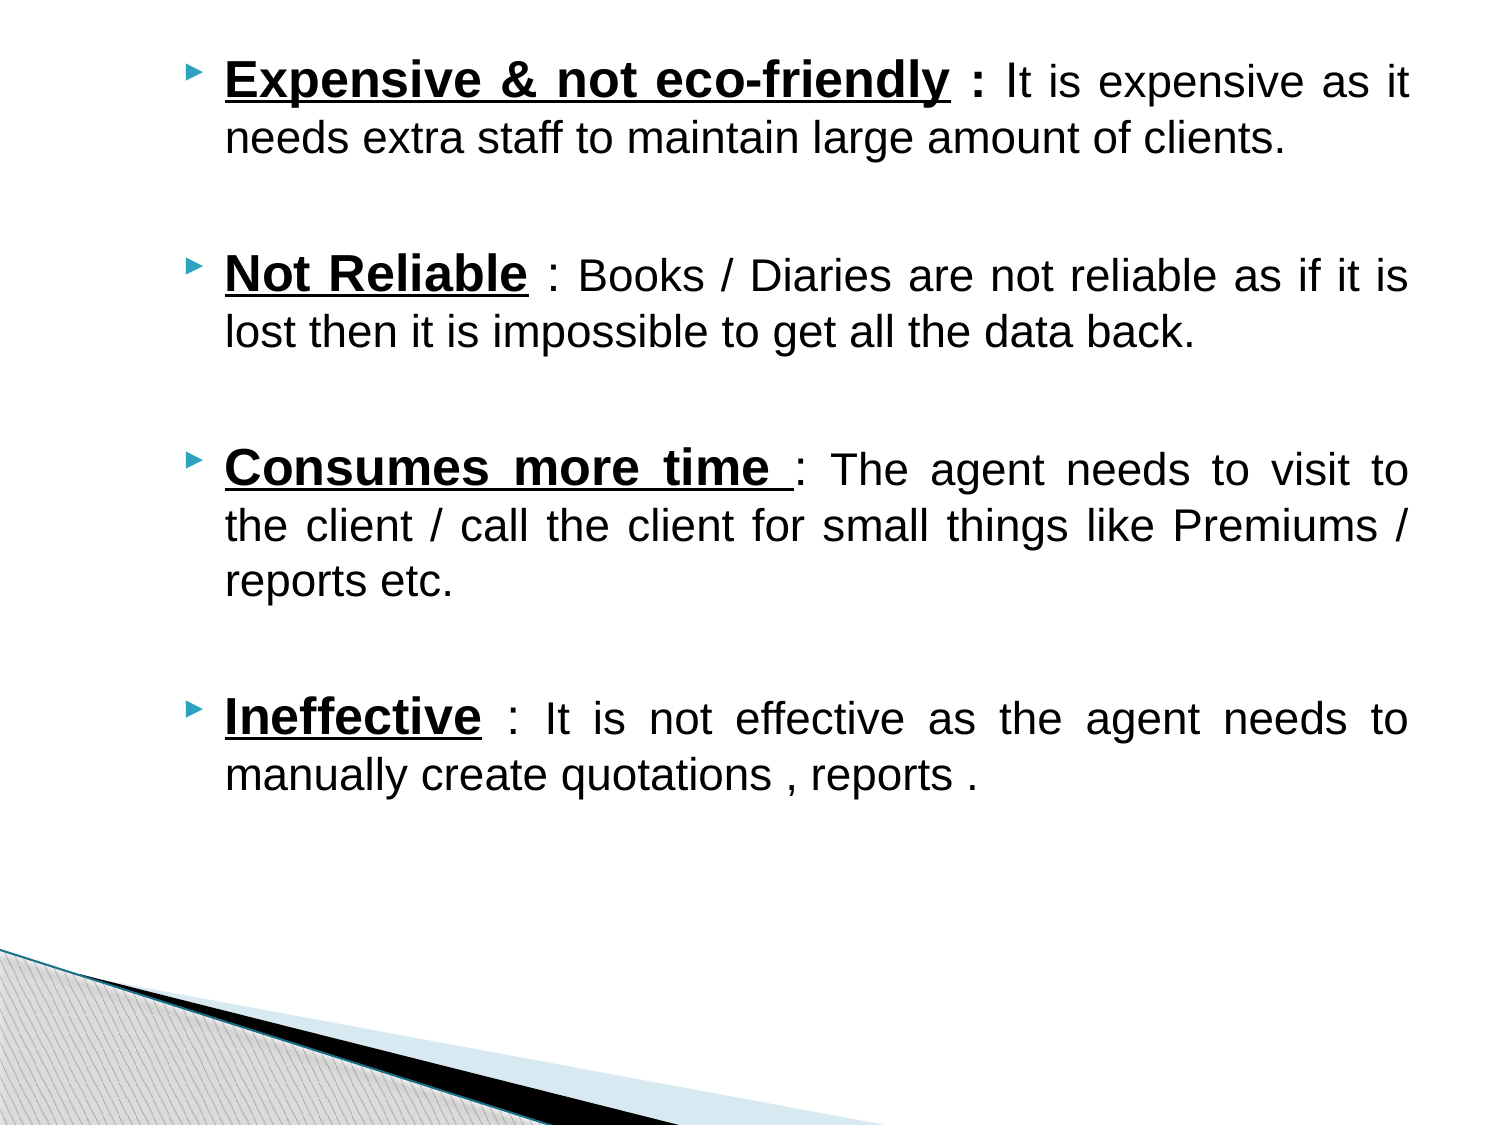

Expensive & not eco-friendly : It is expensive as it needs extra staff to maintain large amount of clients.

Not Reliable : Books / Diaries are not reliable as if it is lost then it is impossible to get all the data back.

Consumes more time : The agent needs to visit to the client / call the client for small things like Premiums / reports etc.

Ineffective : It is not effective as the agent needs to manually create quotations , reports .